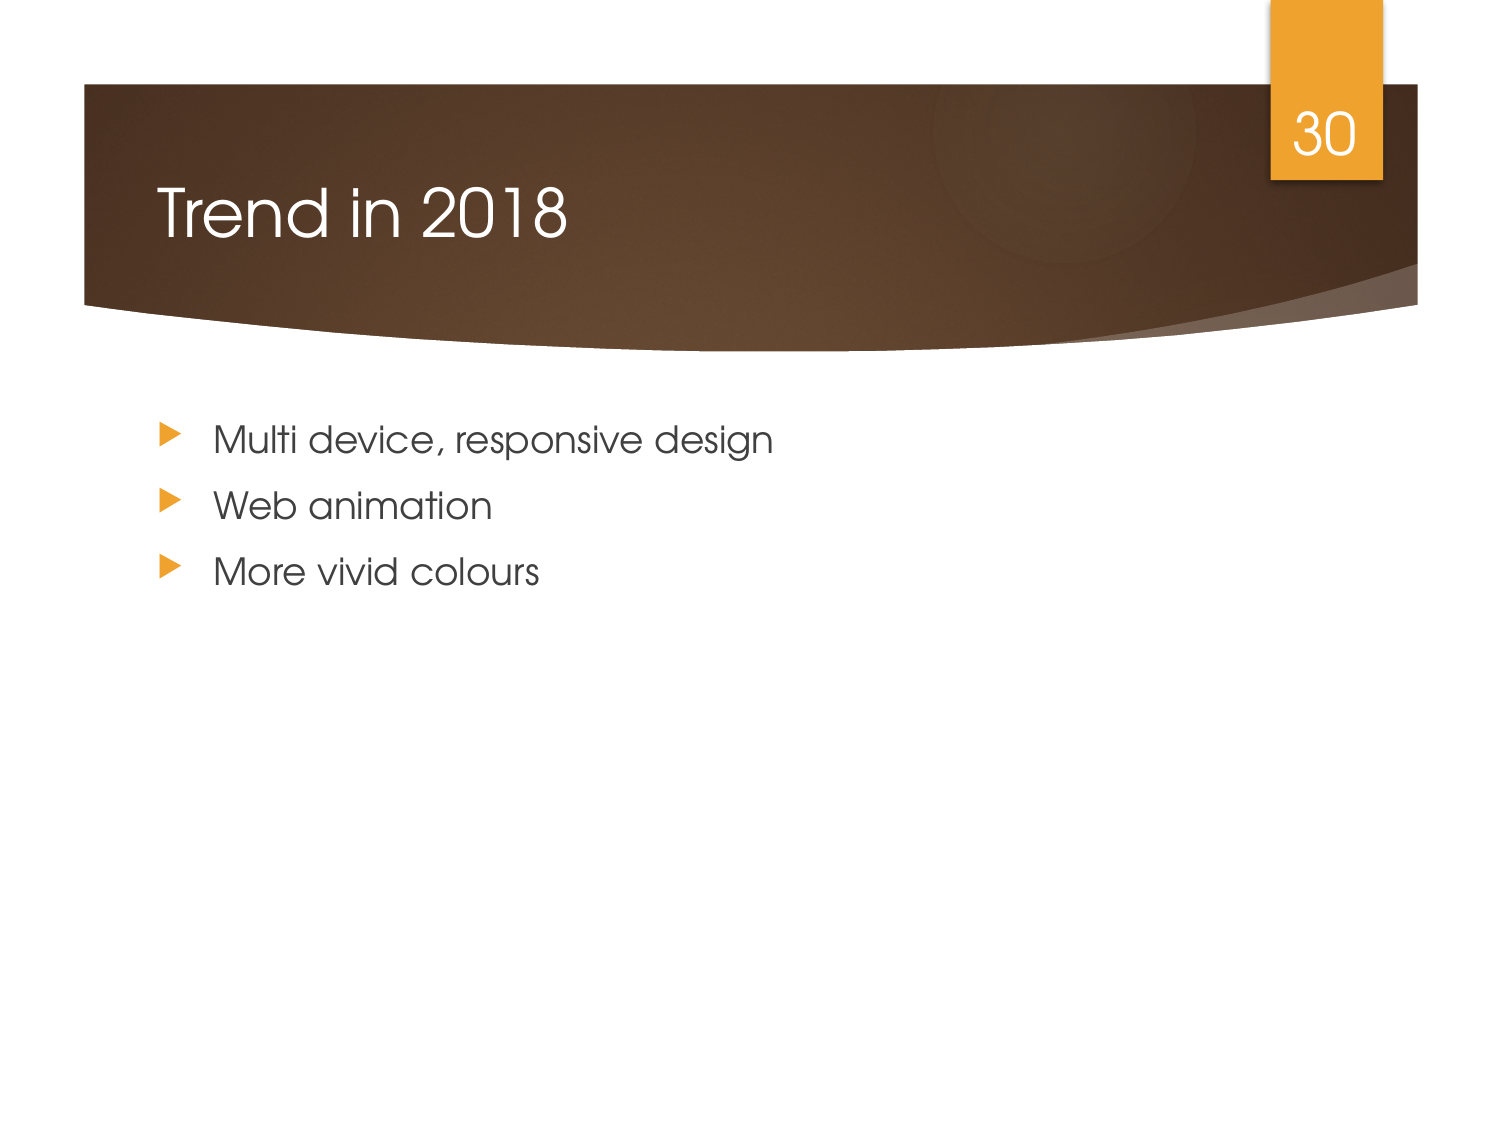

30
# Trend in 2018
Multi device, responsive design
Web animation
More vivid colours